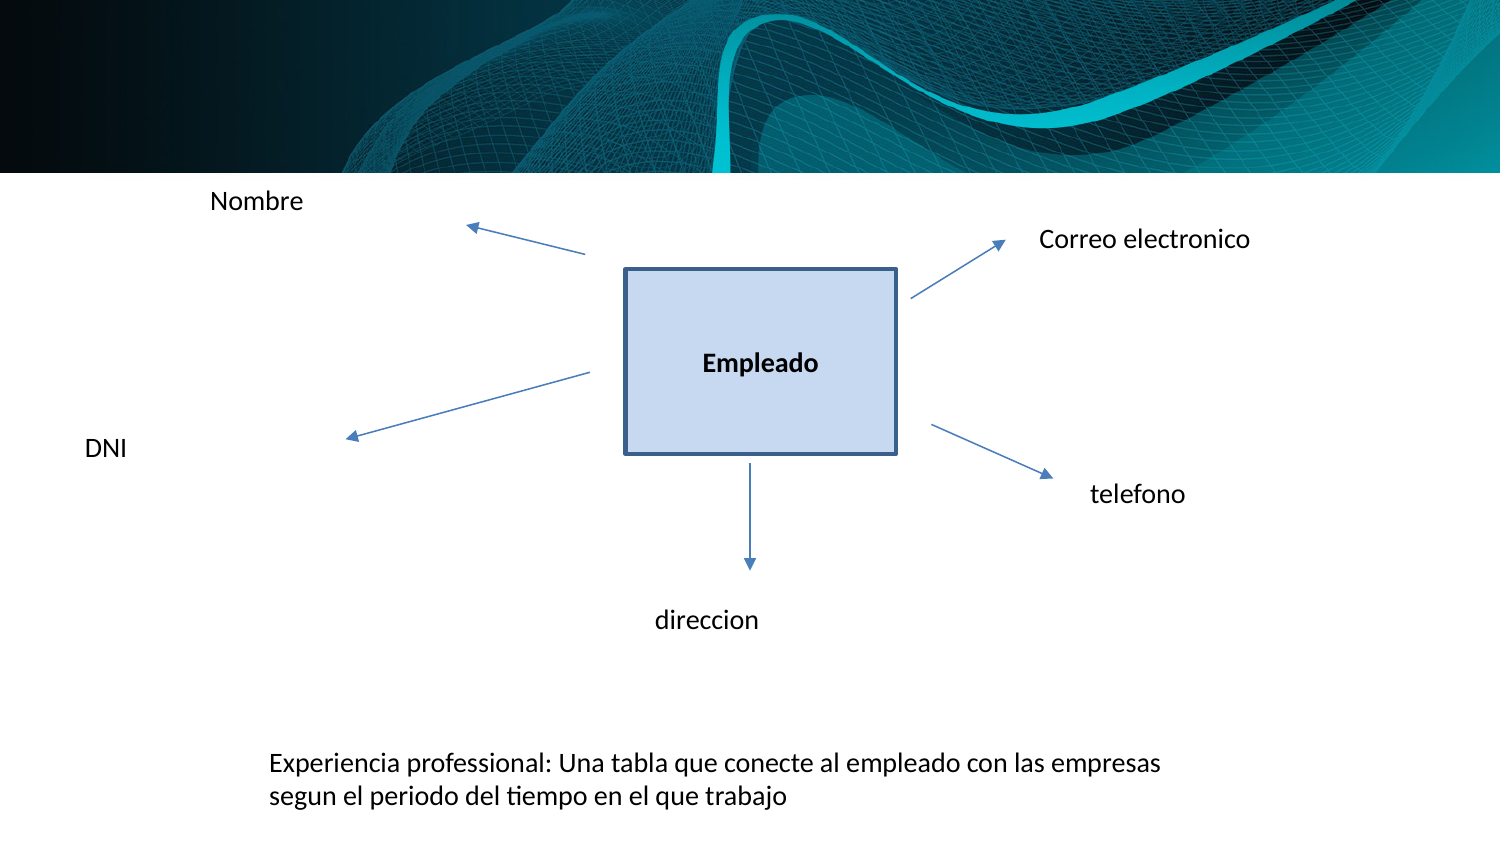

Nombre
Correo electronico
Empleado
DNI
telefono
direccion
Experiencia professional: Una tabla que conecte al empleado con las empresas segun el periodo del tiempo en el que trabajo